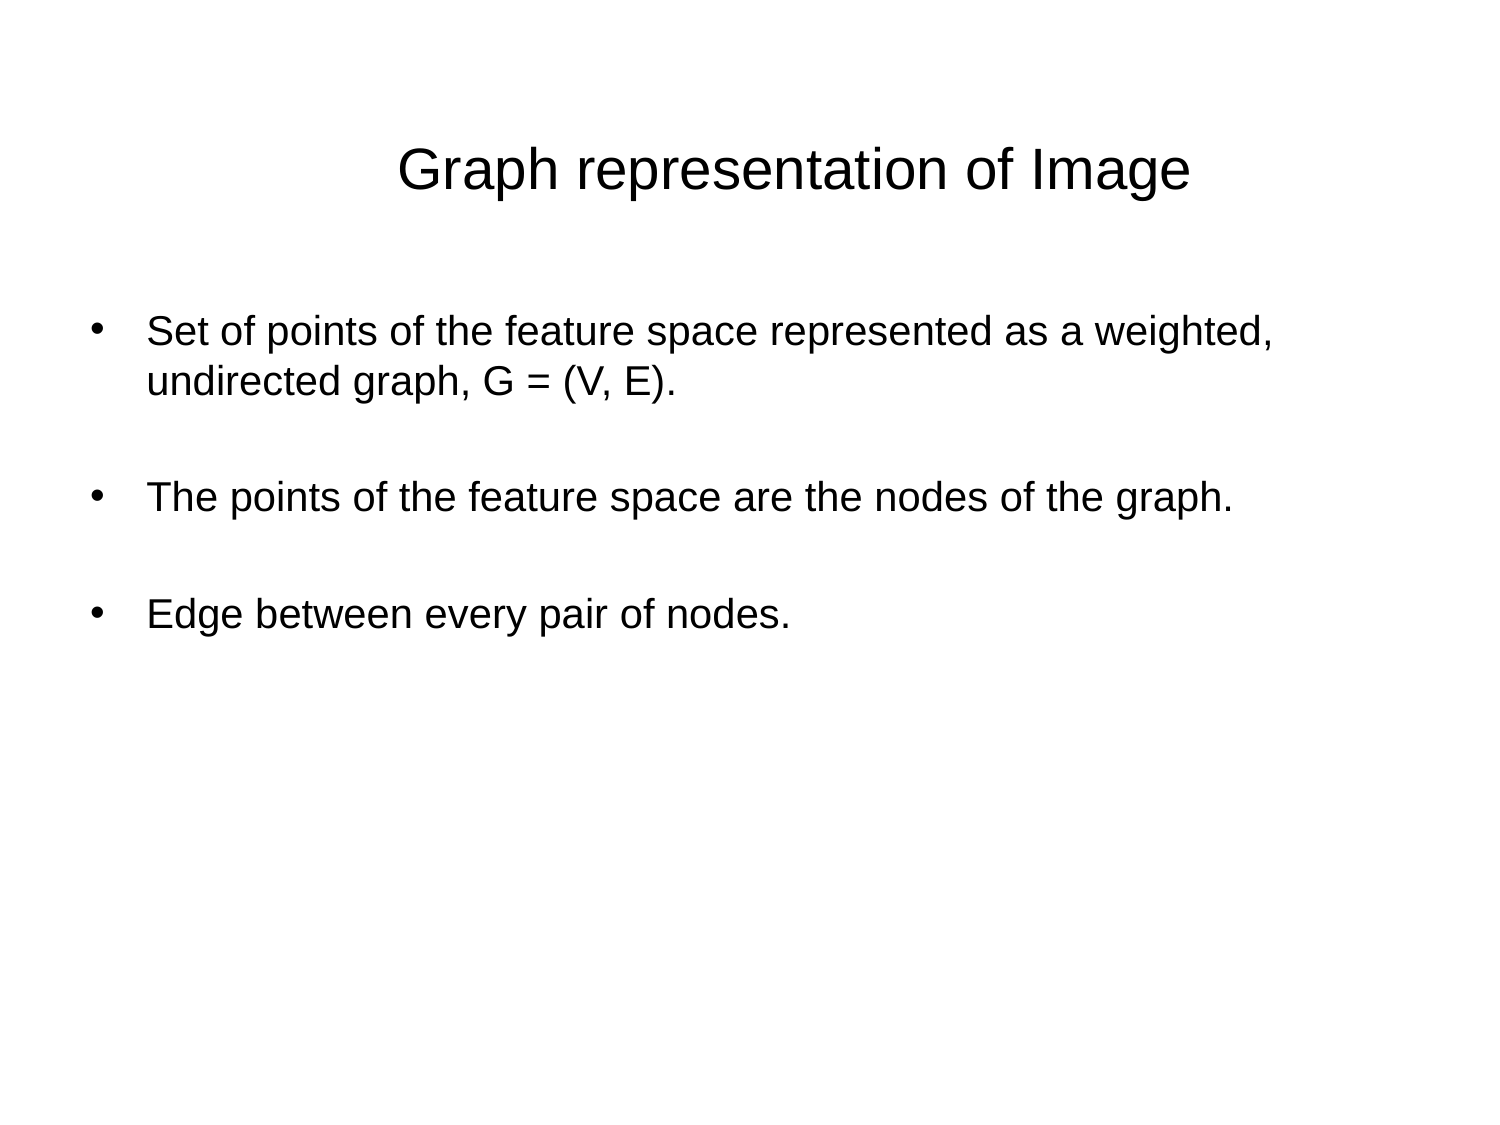

# Graph representation of Image

Set of points of the feature space represented as a weighted, undirected graph, G = (V, E).

The points of the feature space are the nodes of the graph.

Edge between every pair of nodes.